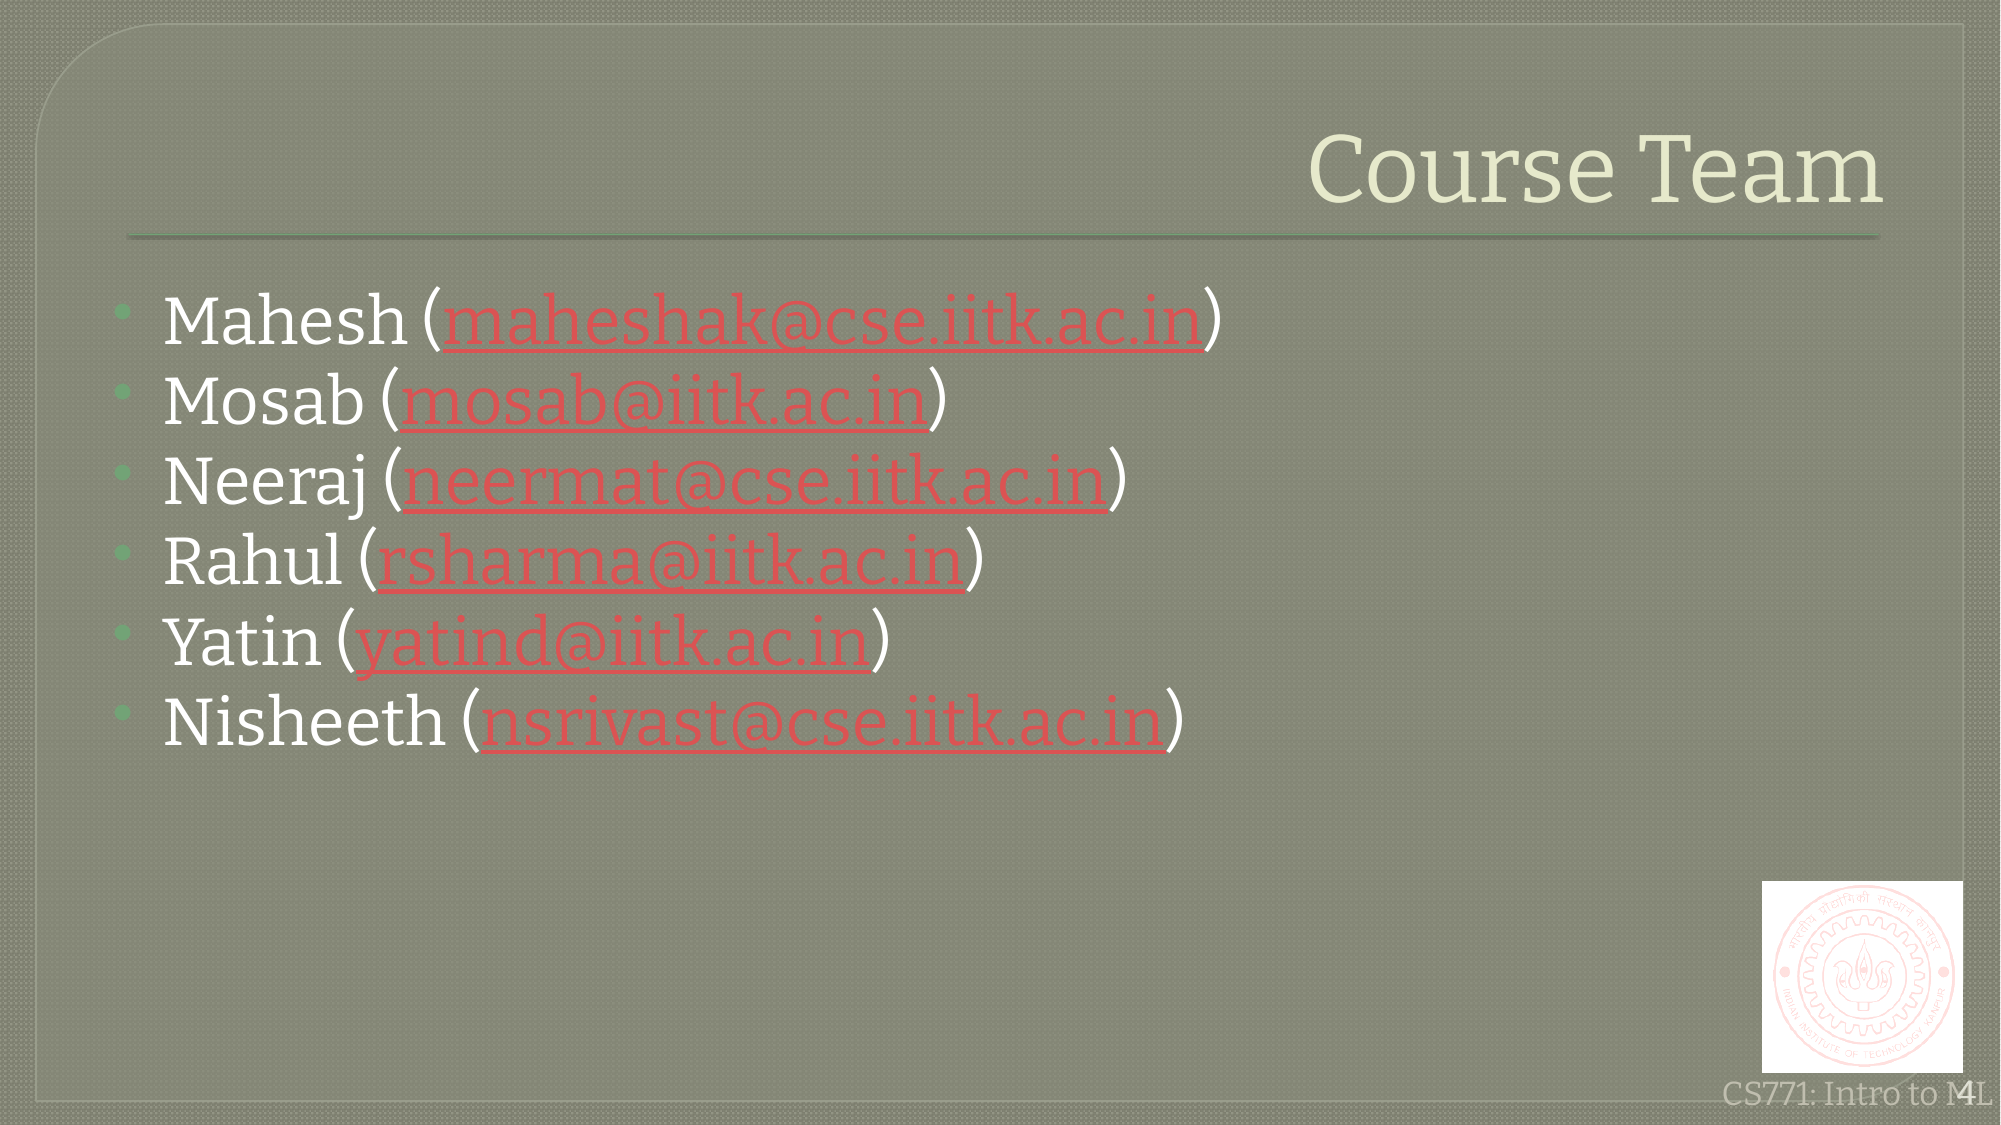

# Course Team
Mahesh (maheshak@cse.iitk.ac.in)
Mosab (mosab@iitk.ac.in)
Neeraj (neermat@cse.iitk.ac.in)
Rahul (rsharma@iitk.ac.in)
Yatin (yatind@iitk.ac.in)
Nisheeth (nsrivast@cse.iitk.ac.in)

4